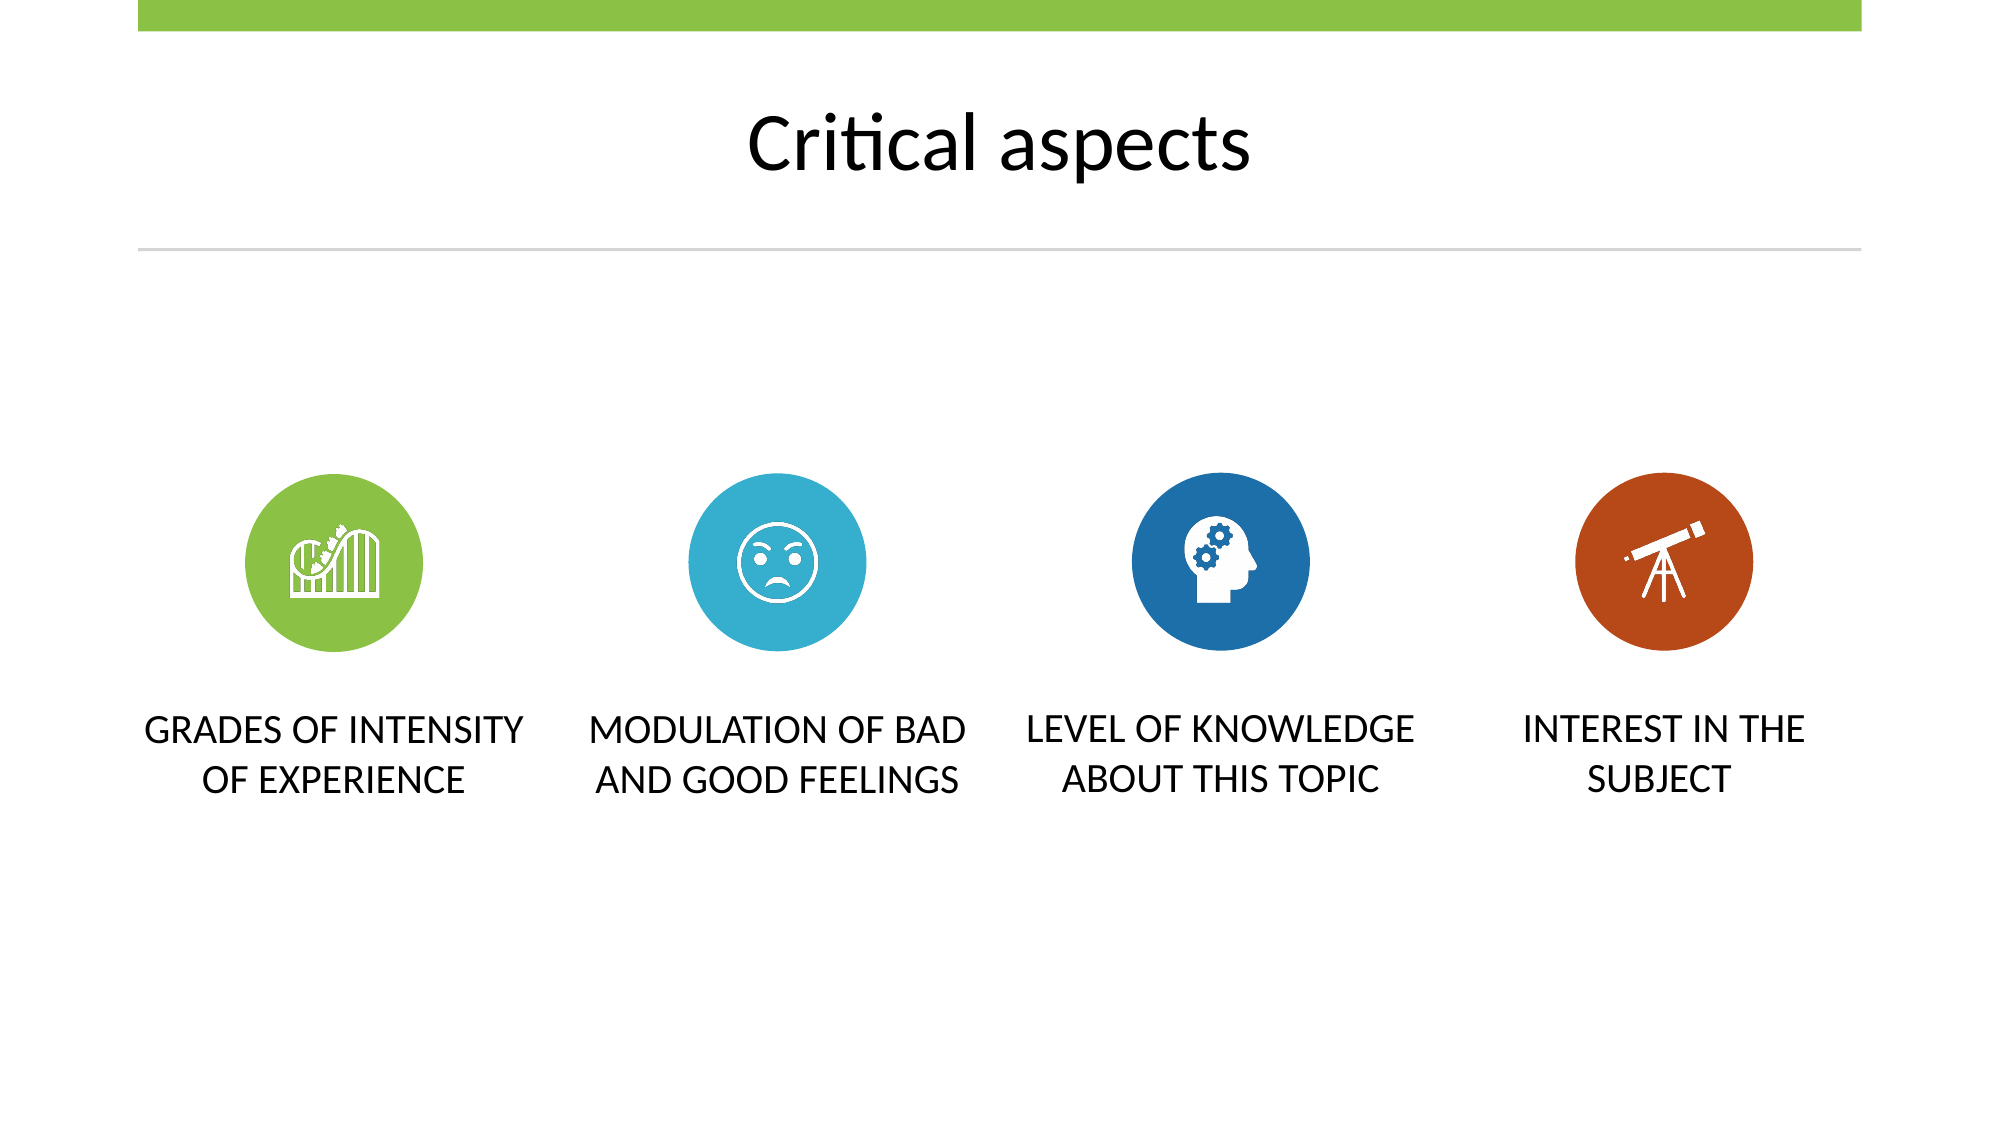

# Critical aspects

Grades of intensity of experience
Modulation of bad and good feelings
Level of knowledge about this topic
Interest in the subject